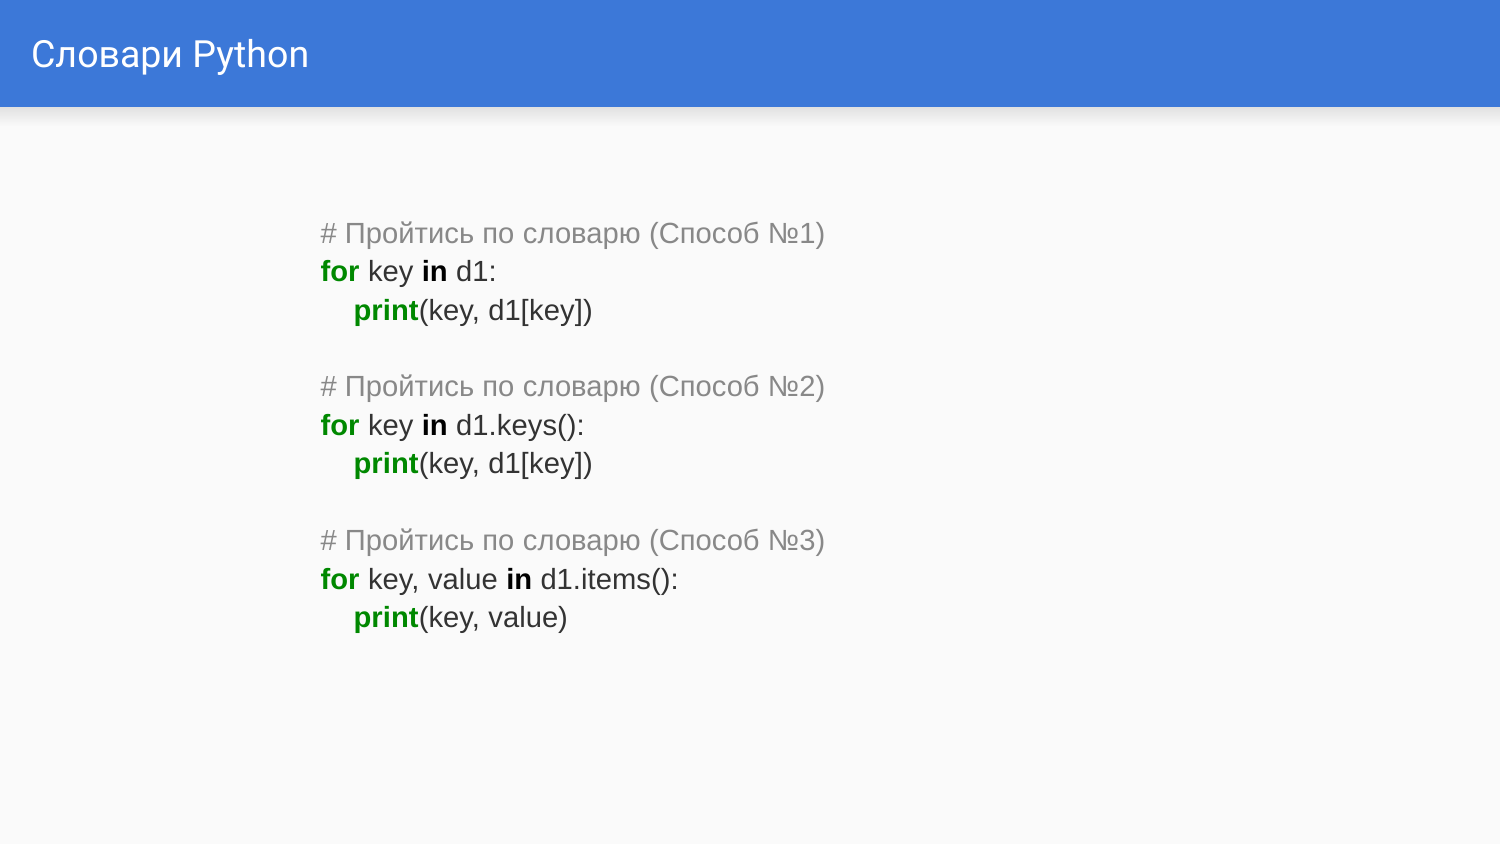

# Словари Python
# Пройтись по словарю (Способ №1) for key in d1: print(key, d1[key]) # Пройтись по словарю (Способ №2) for key in d1.keys(): print(key, d1[key]) # Пройтись по словарю (Способ №3) for key, value in d1.items(): print(key, value)